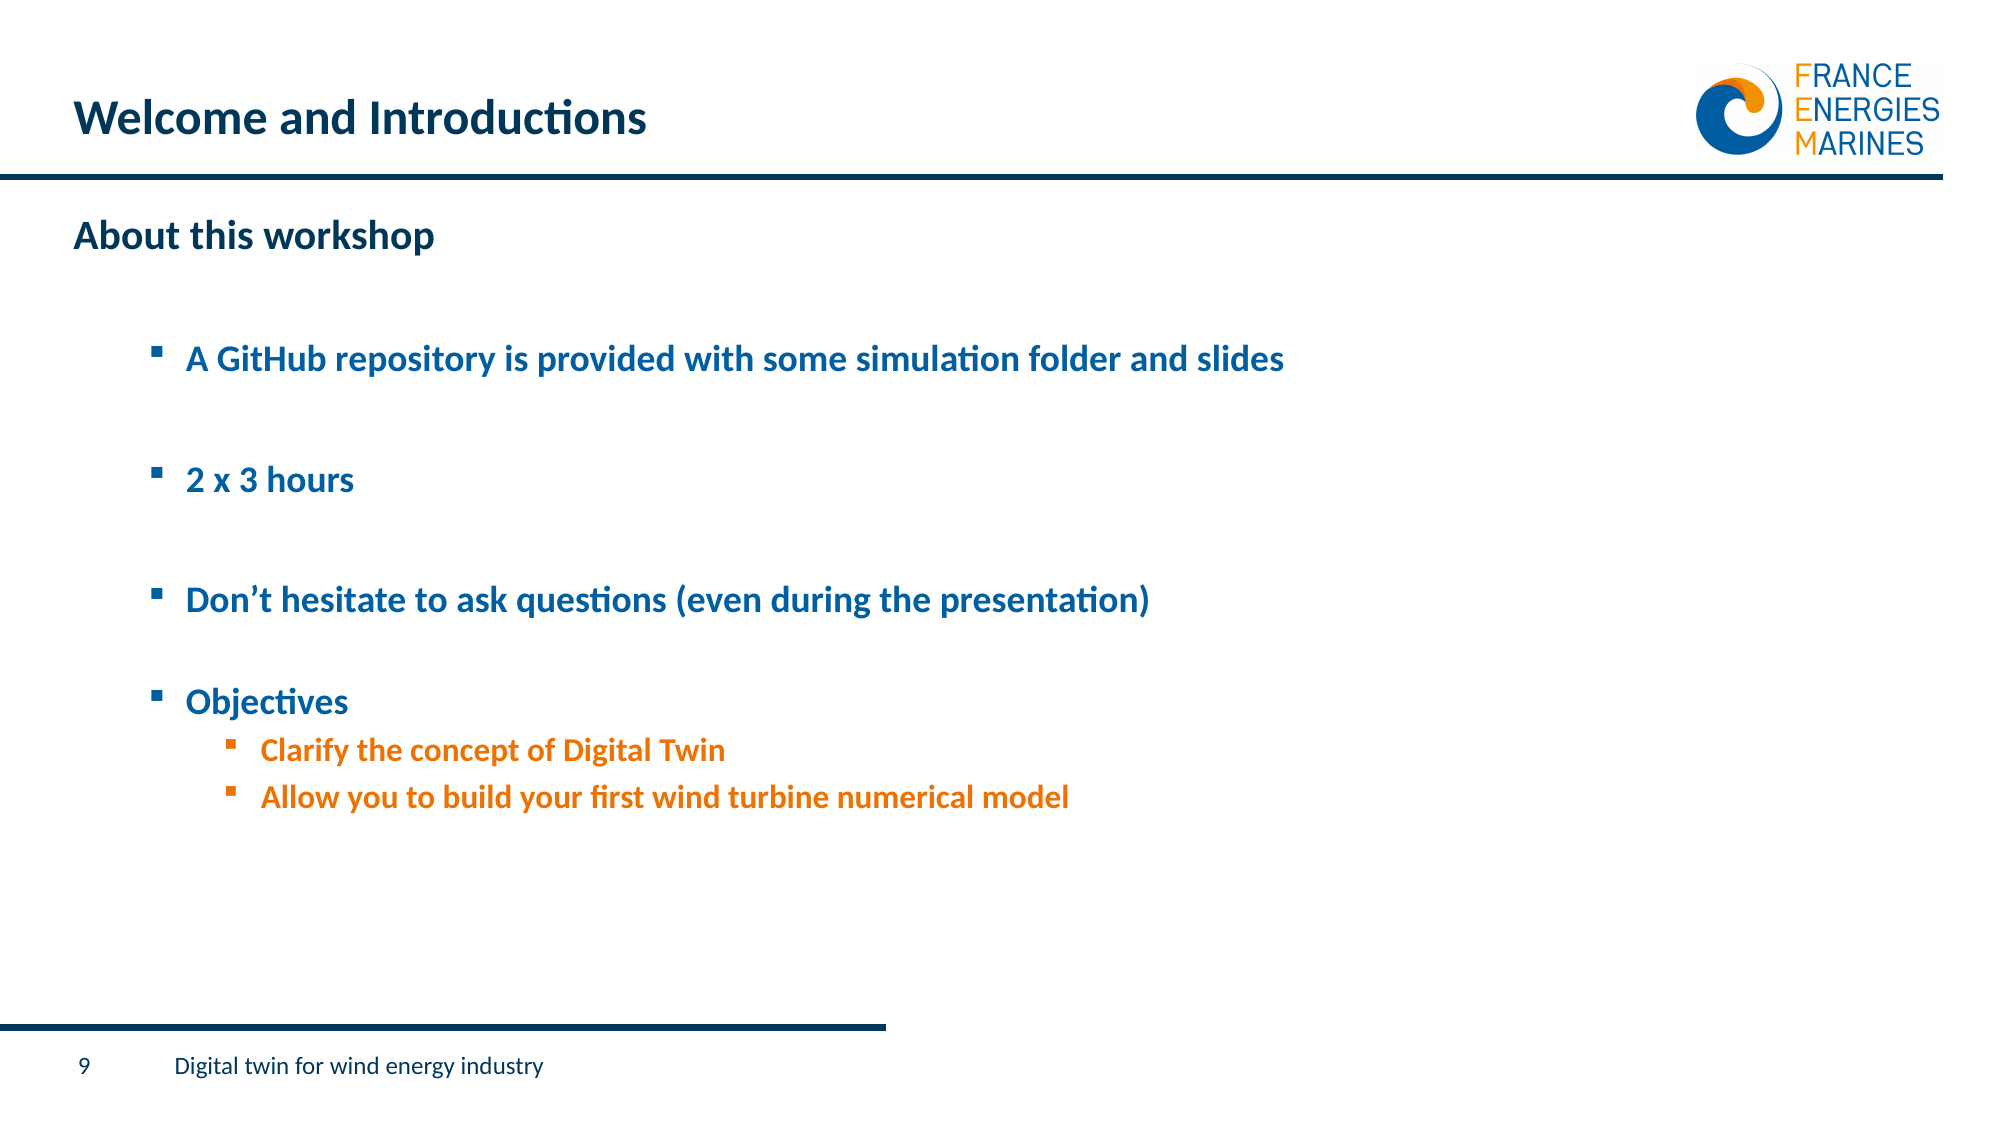

# Welcome and Introductions
About this workshop

A GitHub repository is provided with some simulation folder and slides

2 x 3 hours

Don’t hesitate to ask questions (even during the presentation)

Objectives
Clarify the concept of Digital Twin
Allow you to build your first wind turbine numerical model
9
Digital twin for wind energy industry